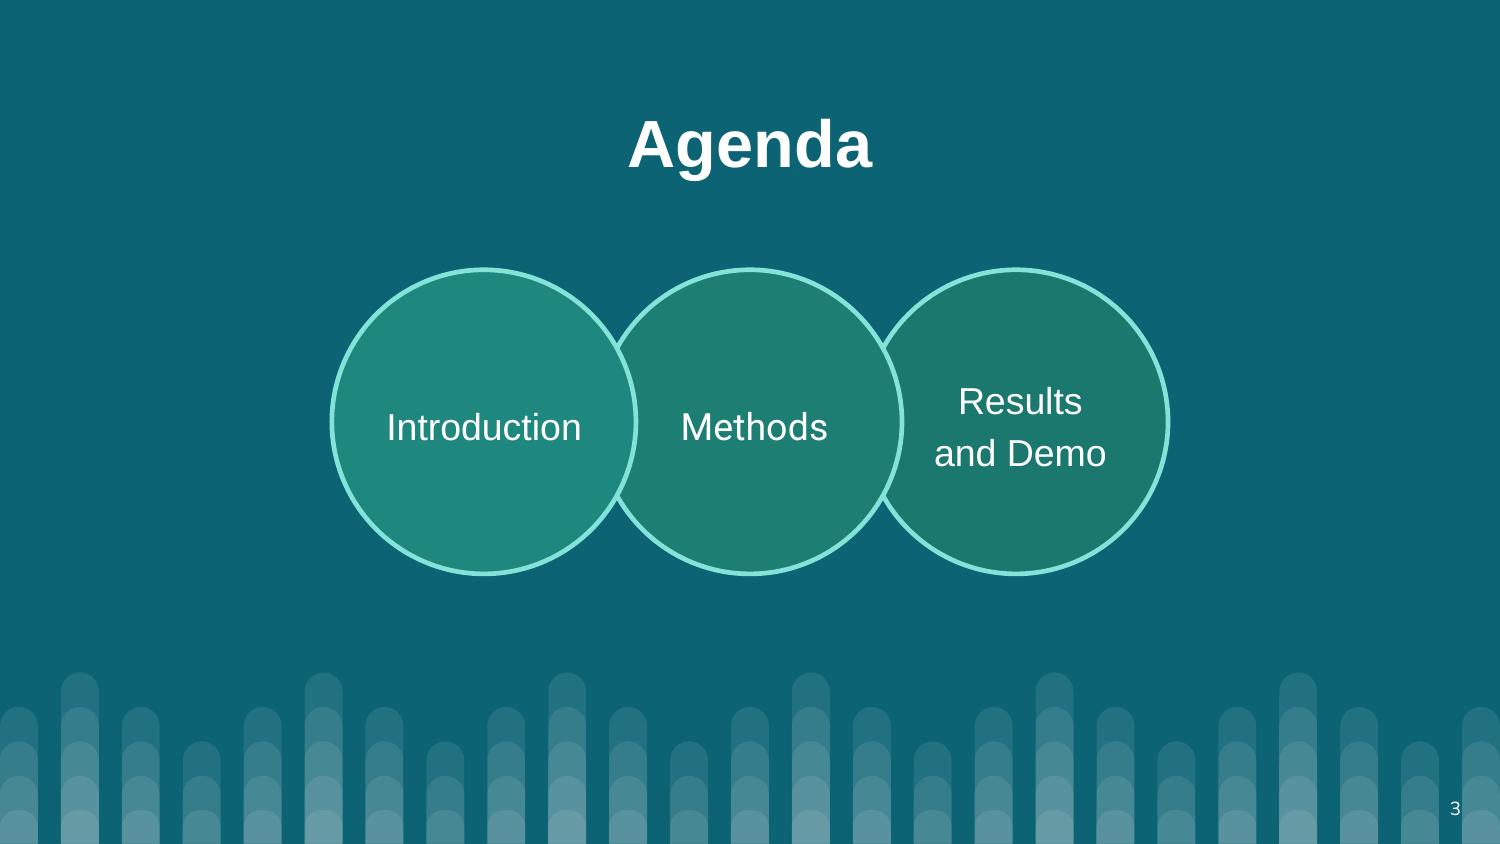

# Agenda

Results and Demo

Introduction

Methods
3